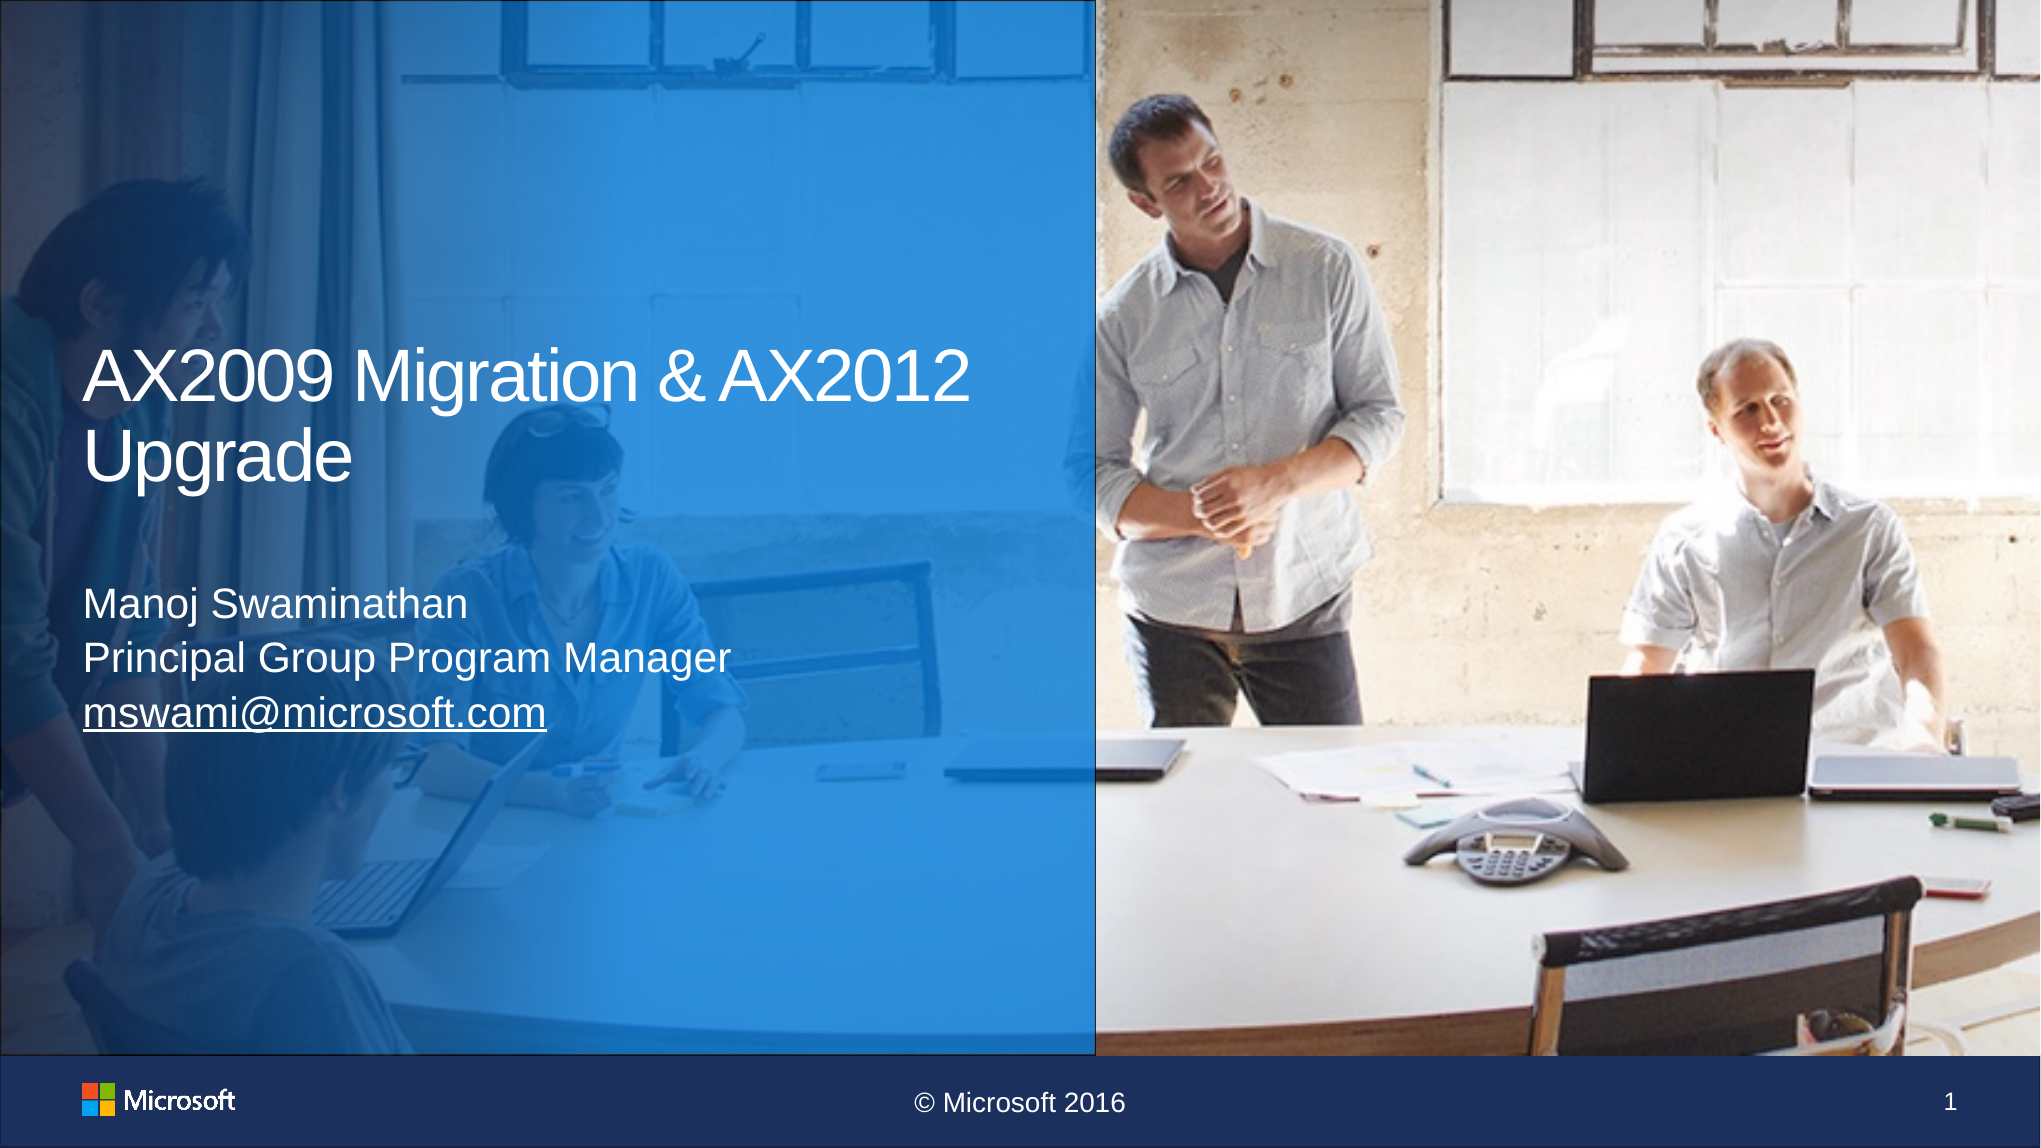

# AX2009 Migration & AX2012 Upgrade

Manoj Swaminathan
Principal Group Program Manager
mswami@microsoft.com